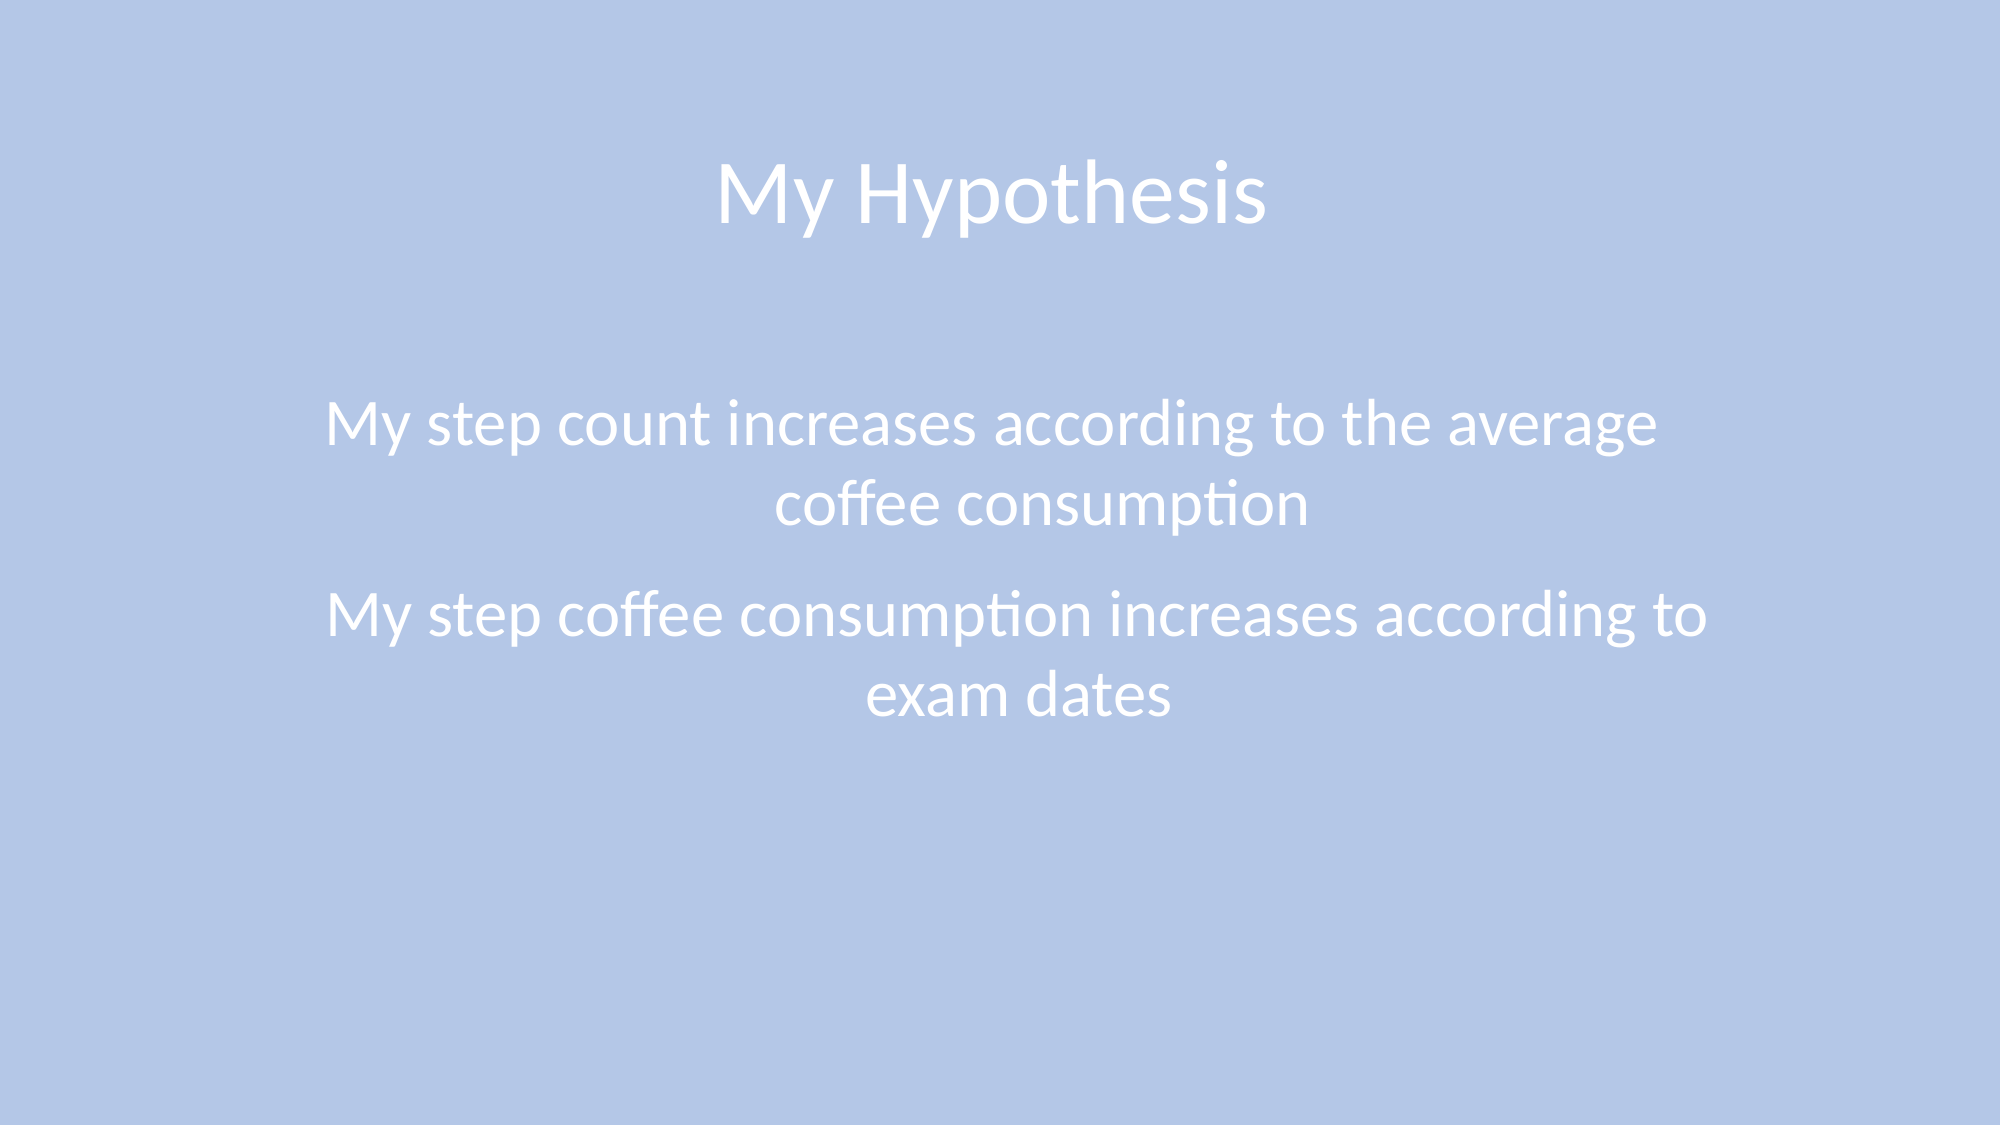

# My Hypothesis
My step count increases according to the average
			coffee consumption
My step coffee consumption increases according to
			      exam dates